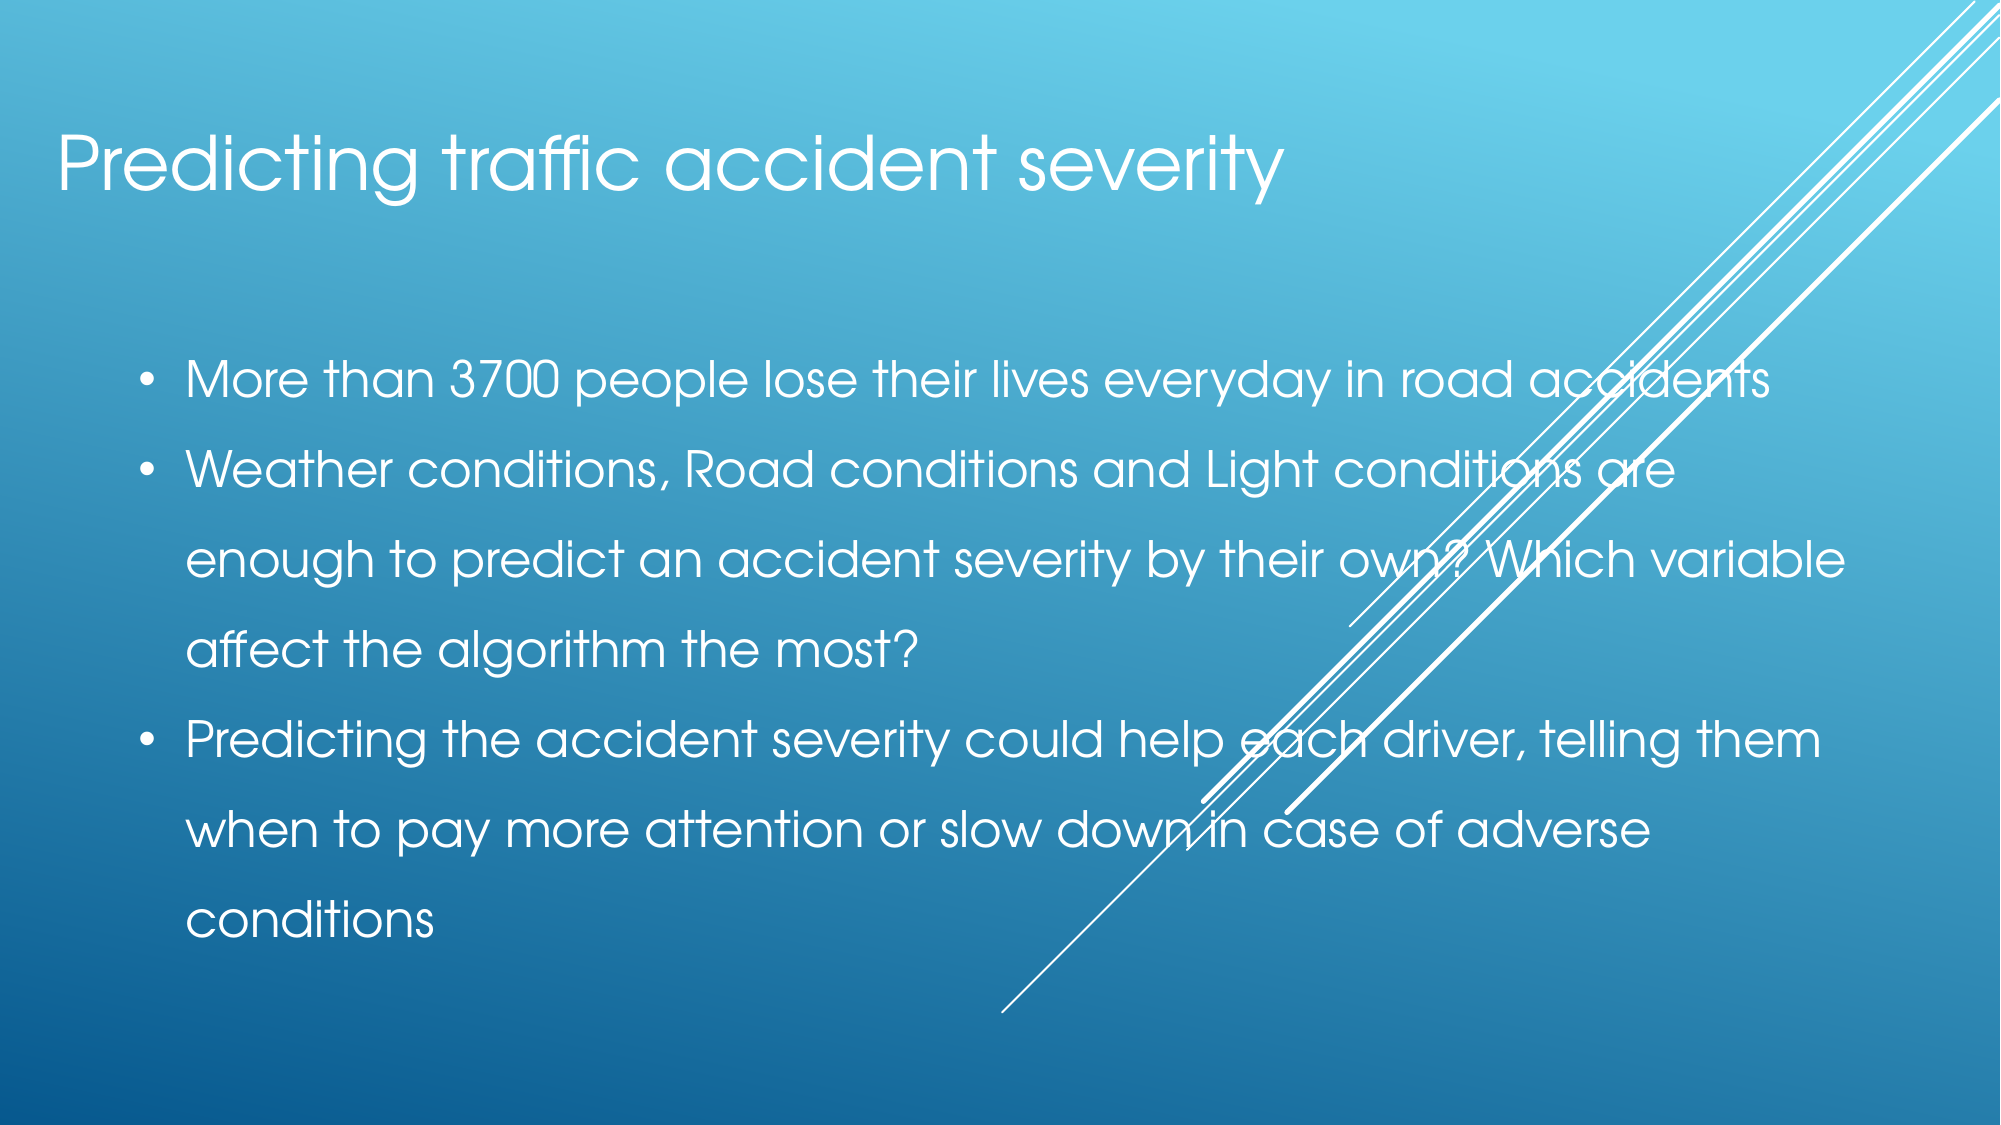

Predicting traffic accident severity
More than 3700 people lose their lives everyday in road accidents
Weather conditions, Road conditions and Light conditions are enough to predict an accident severity by their own? Which variable affect the algorithm the most?
Predicting the accident severity could help each driver, telling them when to pay more attention or slow down in case of adverse conditions